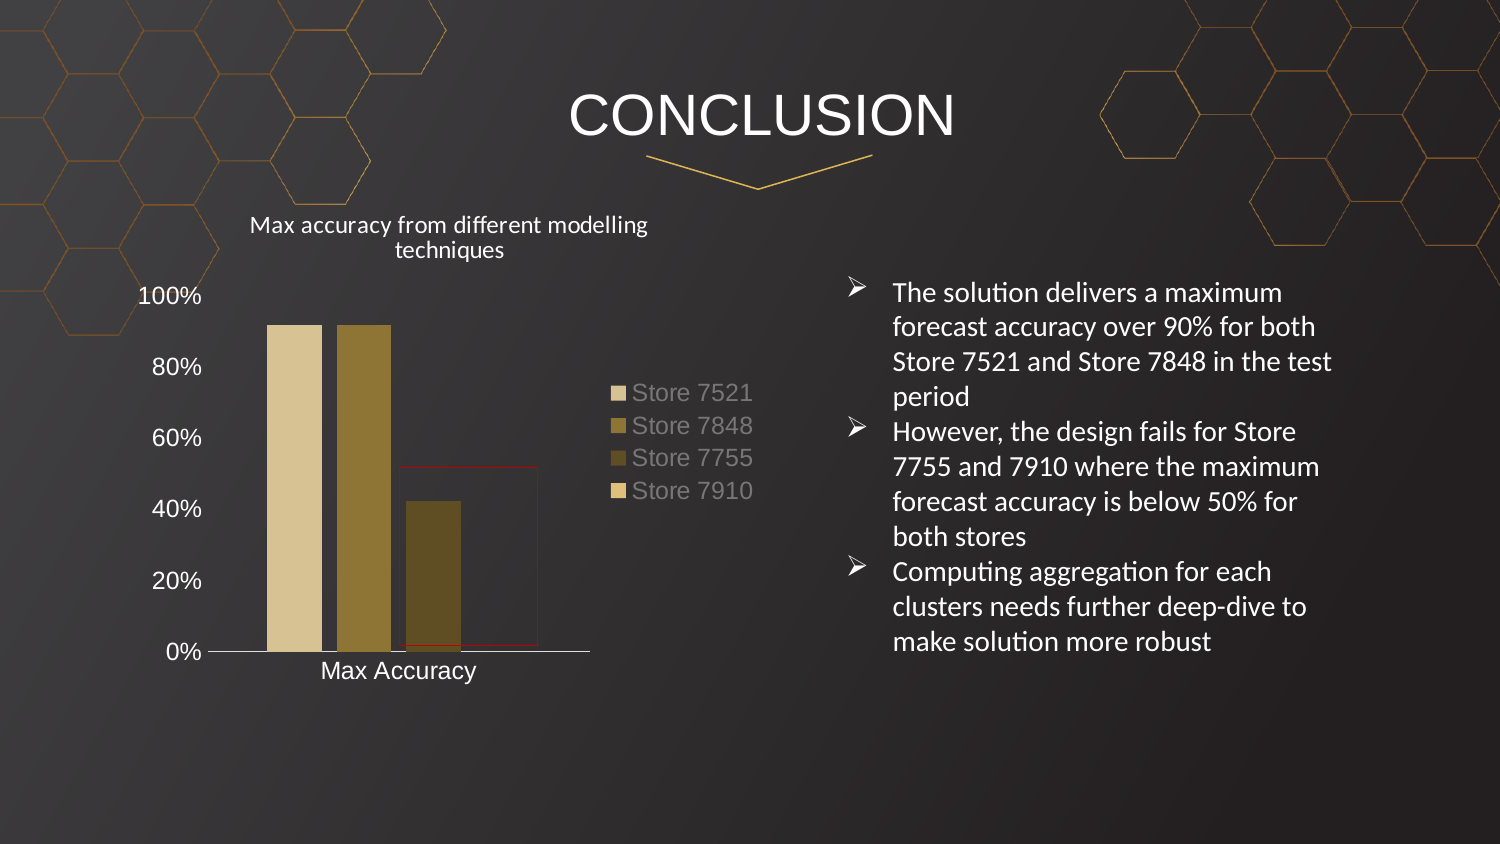

# CONCLUSION

### Chart: Max accuracy from different modelling techniques

| Category | Store 7521 | Store 7848 | Store 7755 | Store 7910 |
|---|---|---|---|---|
| Max Accuracy | 0.917 | 0.919 | 0.424 | 0.0 |
The solution delivers a maximum forecast accuracy over 90% for both  Store 7521 and Store 7848 in the test period
However, the design fails for Store 7755 and 7910 where the maximum forecast accuracy is below 50% for both stores
Computing aggregation for each clusters needs further deep-dive to make solution more robust